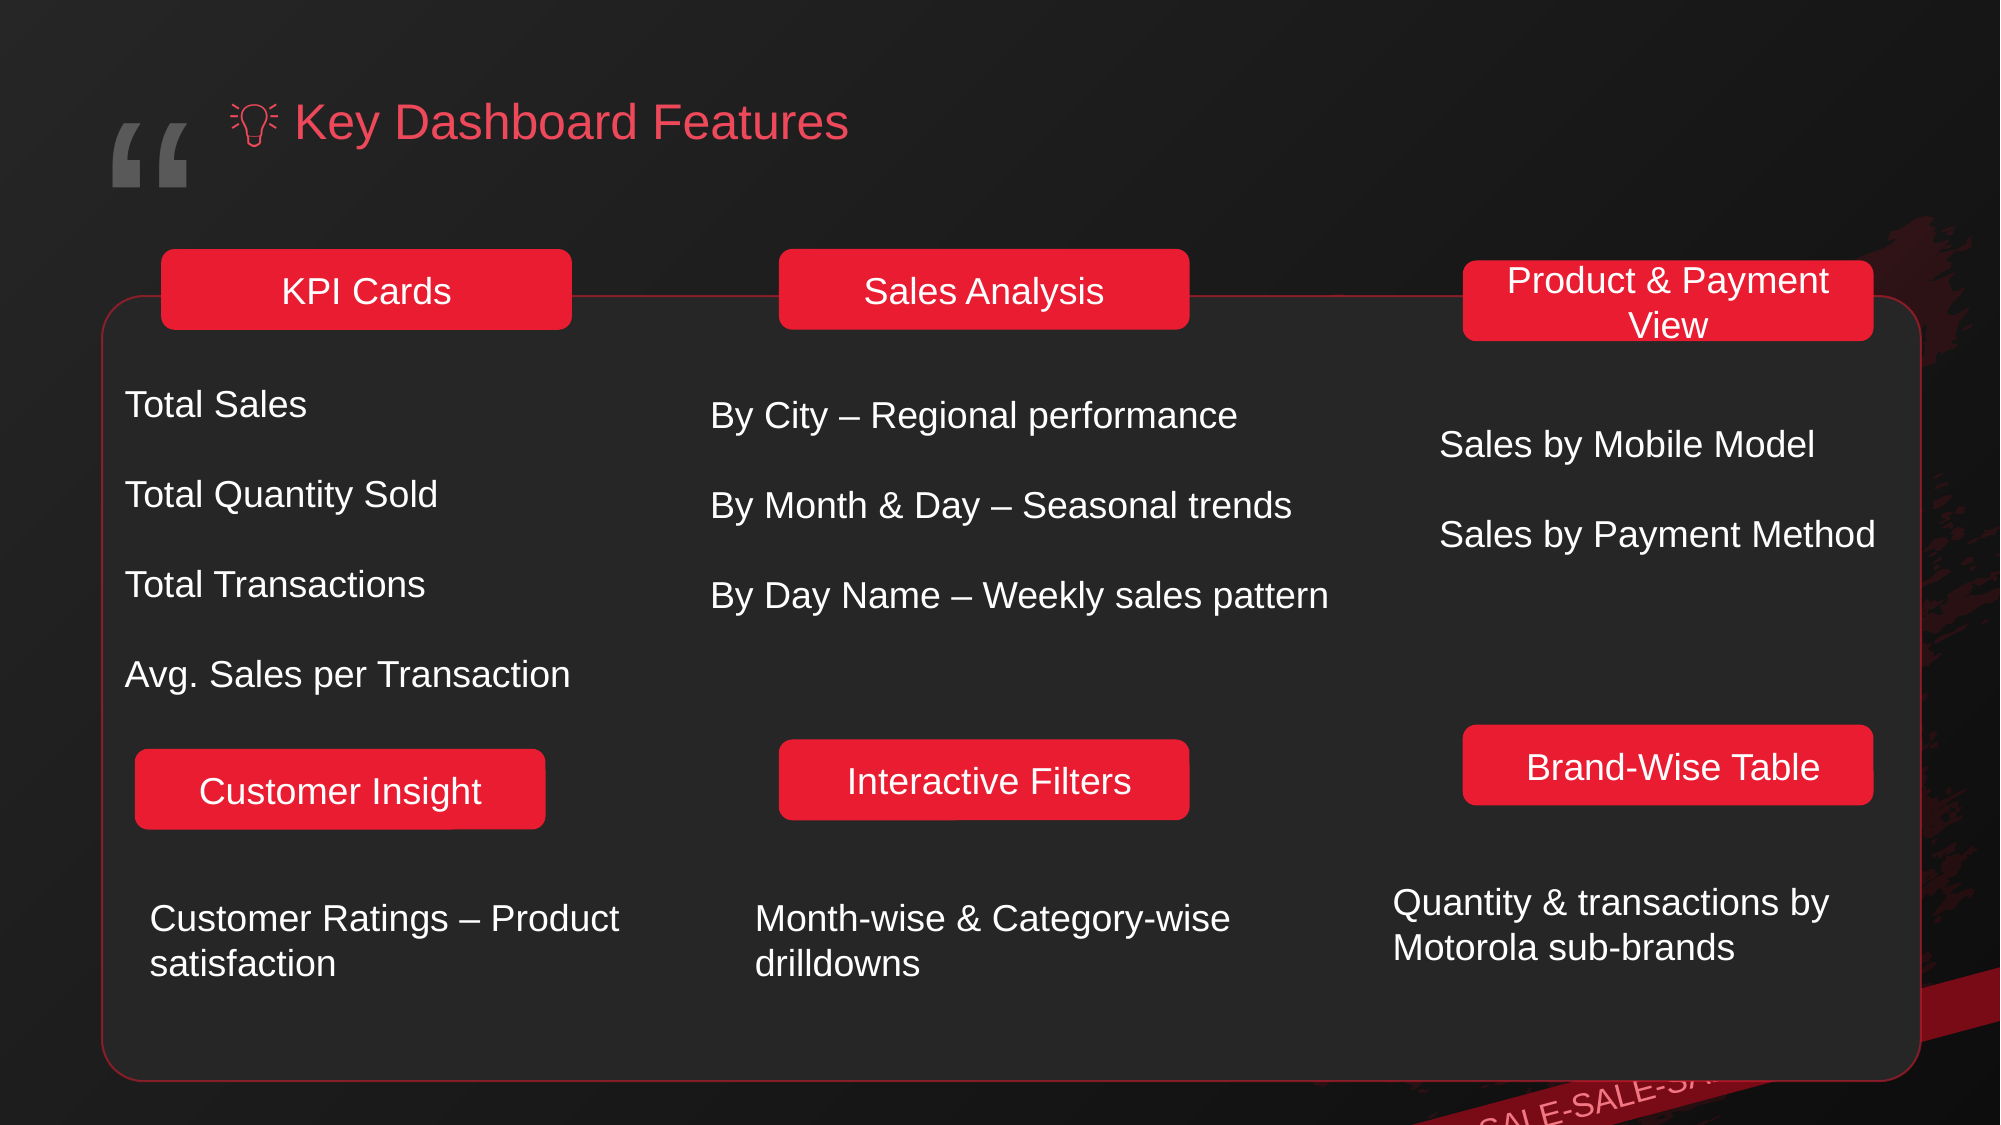

“
💡 Key Dashboard Features

Sales Analysis
KPI Cards
Product & Payment View

Total Sales

Total Quantity Sold

Total Transactions

Avg. Sales per Transaction
By City – Regional performance

By Month & Day – Seasonal trends

By Day Name – Weekly sales pattern
Sales by Mobile Model

Sales by Payment Method

 Brand-Wise Table
 Interactive Filters
Customer Insight
Quantity & transactions by Motorola sub-brands
Customer Ratings – Product satisfaction
Month-wise & Category-wise drilldowns
Someone famous
SALE-SALE-SALE-SALE